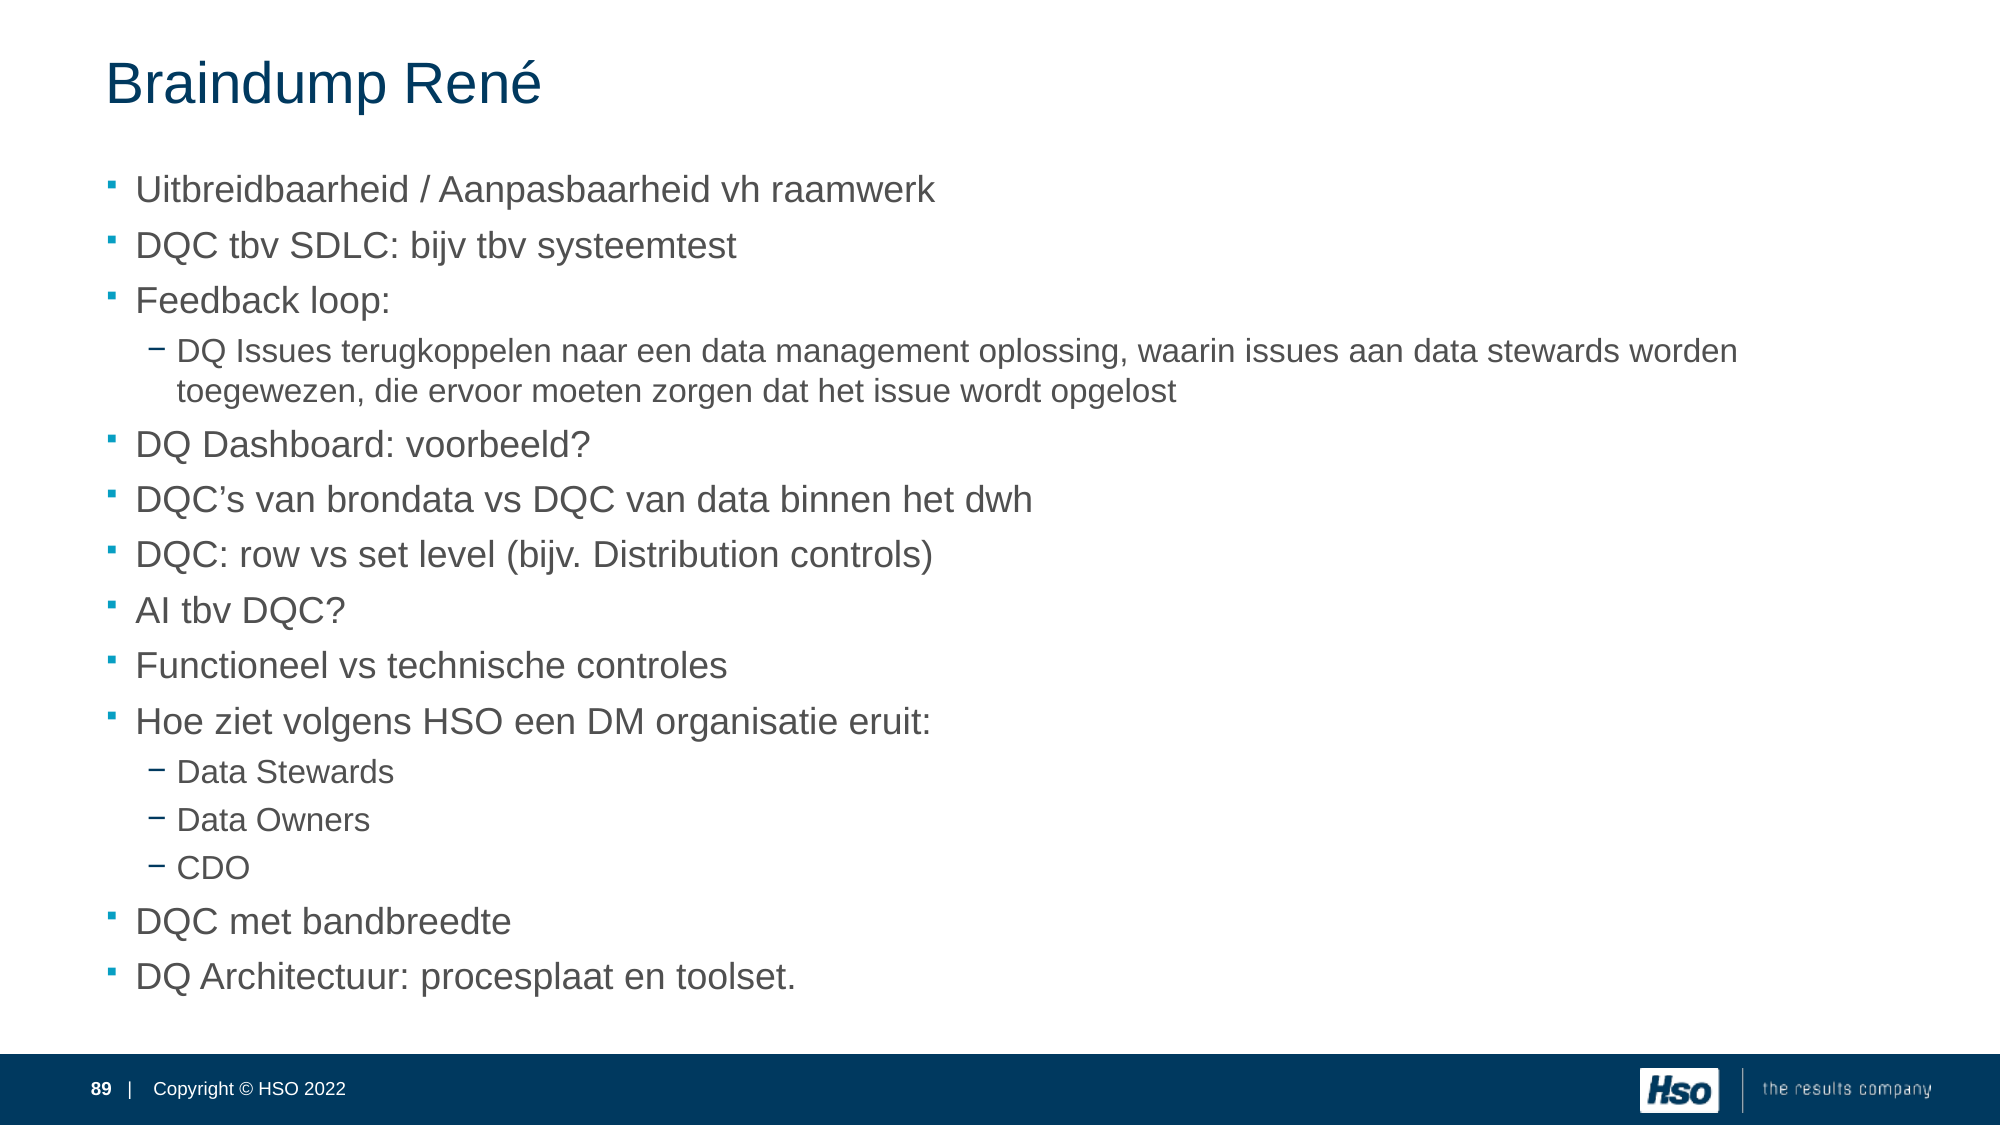

# Braindump René
Uitbreidbaarheid / Aanpasbaarheid vh raamwerk
DQC tbv SDLC: bijv tbv systeemtest
Feedback loop:
DQ Issues terugkoppelen naar een data management oplossing, waarin issues aan data stewards worden toegewezen, die ervoor moeten zorgen dat het issue wordt opgelost
DQ Dashboard: voorbeeld?
DQC’s van brondata vs DQC van data binnen het dwh
DQC: row vs set level (bijv. Distribution controls)
AI tbv DQC?
Functioneel vs technische controles
Hoe ziet volgens HSO een DM organisatie eruit:
Data Stewards
Data Owners
CDO
DQC met bandbreedte
DQ Architectuur: procesplaat en toolset.